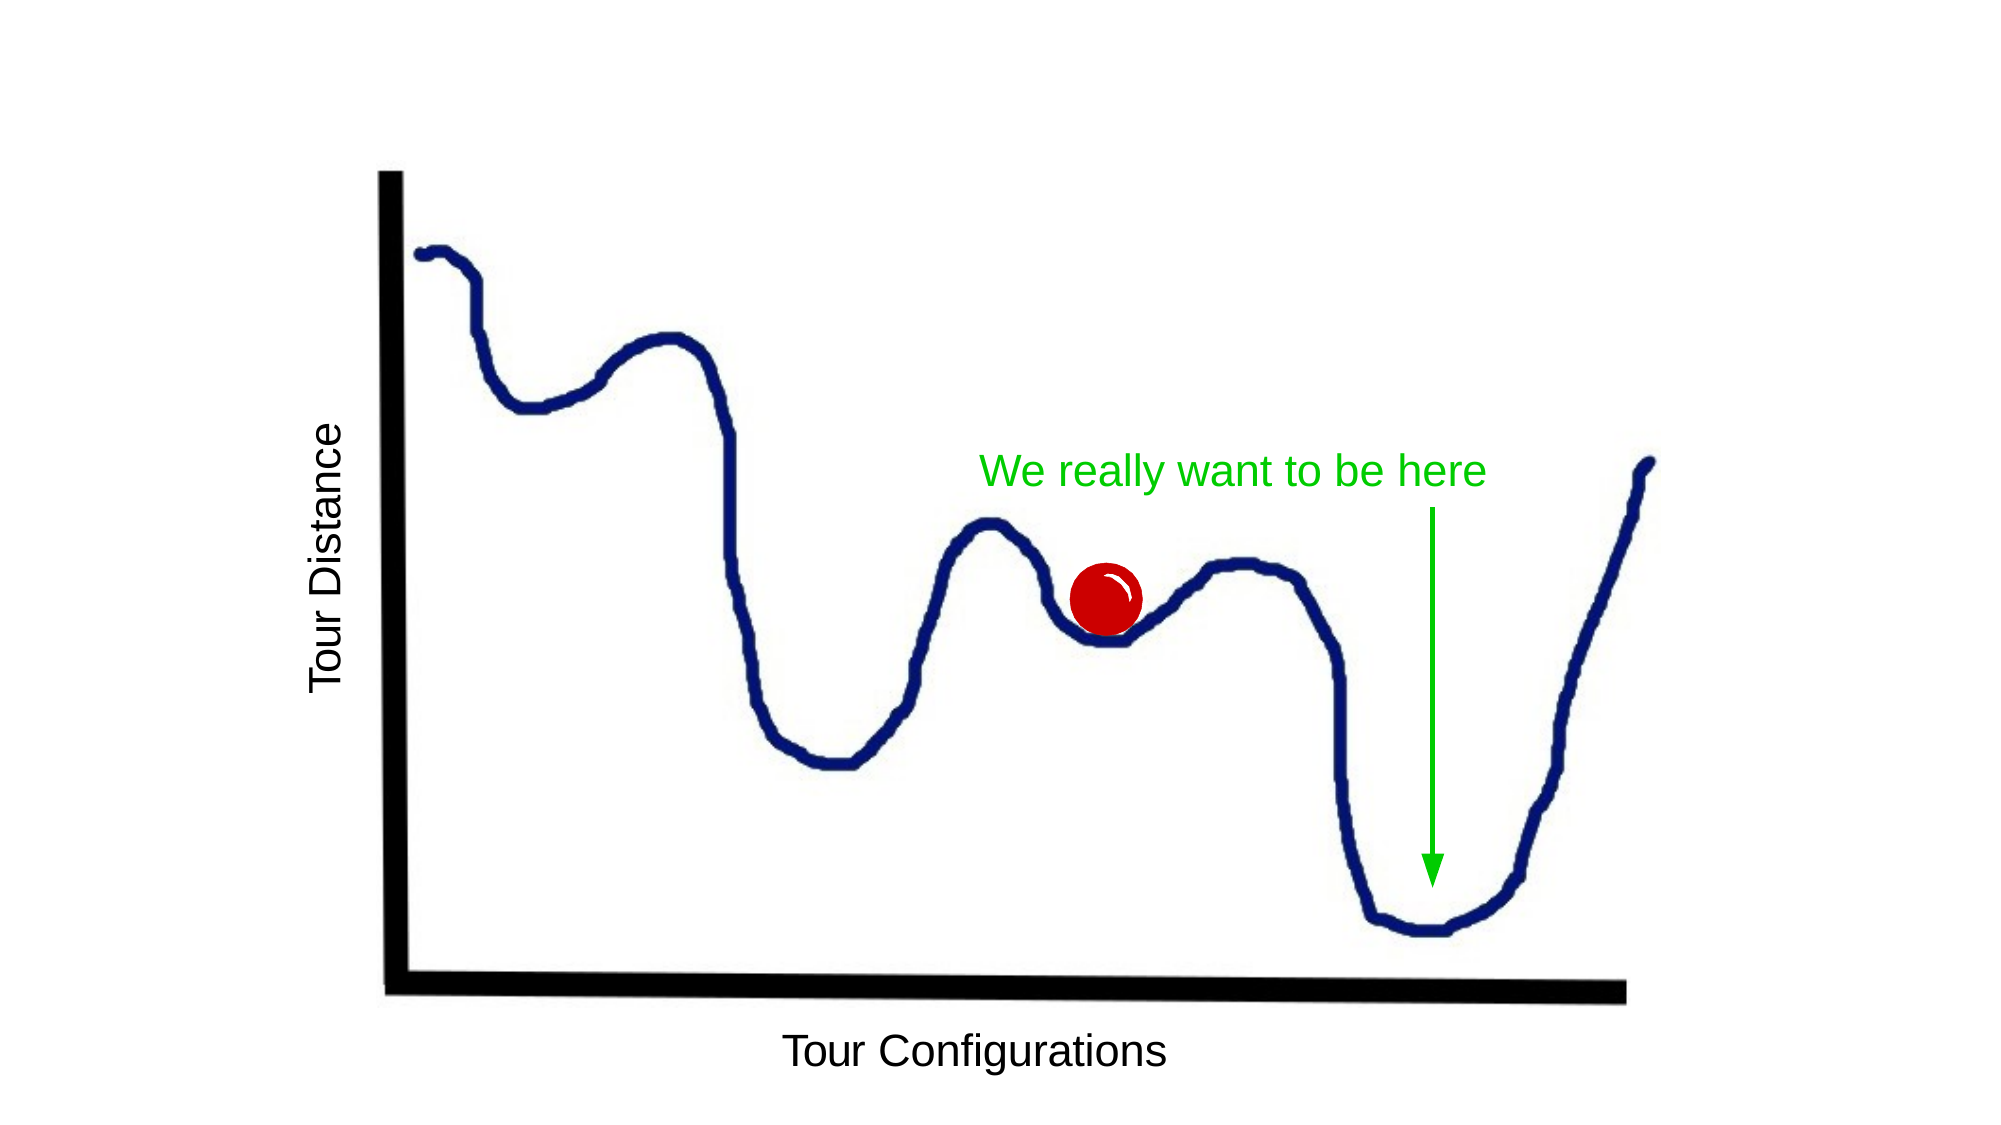

Tour Distance
We really want to be here

Tour Configurations